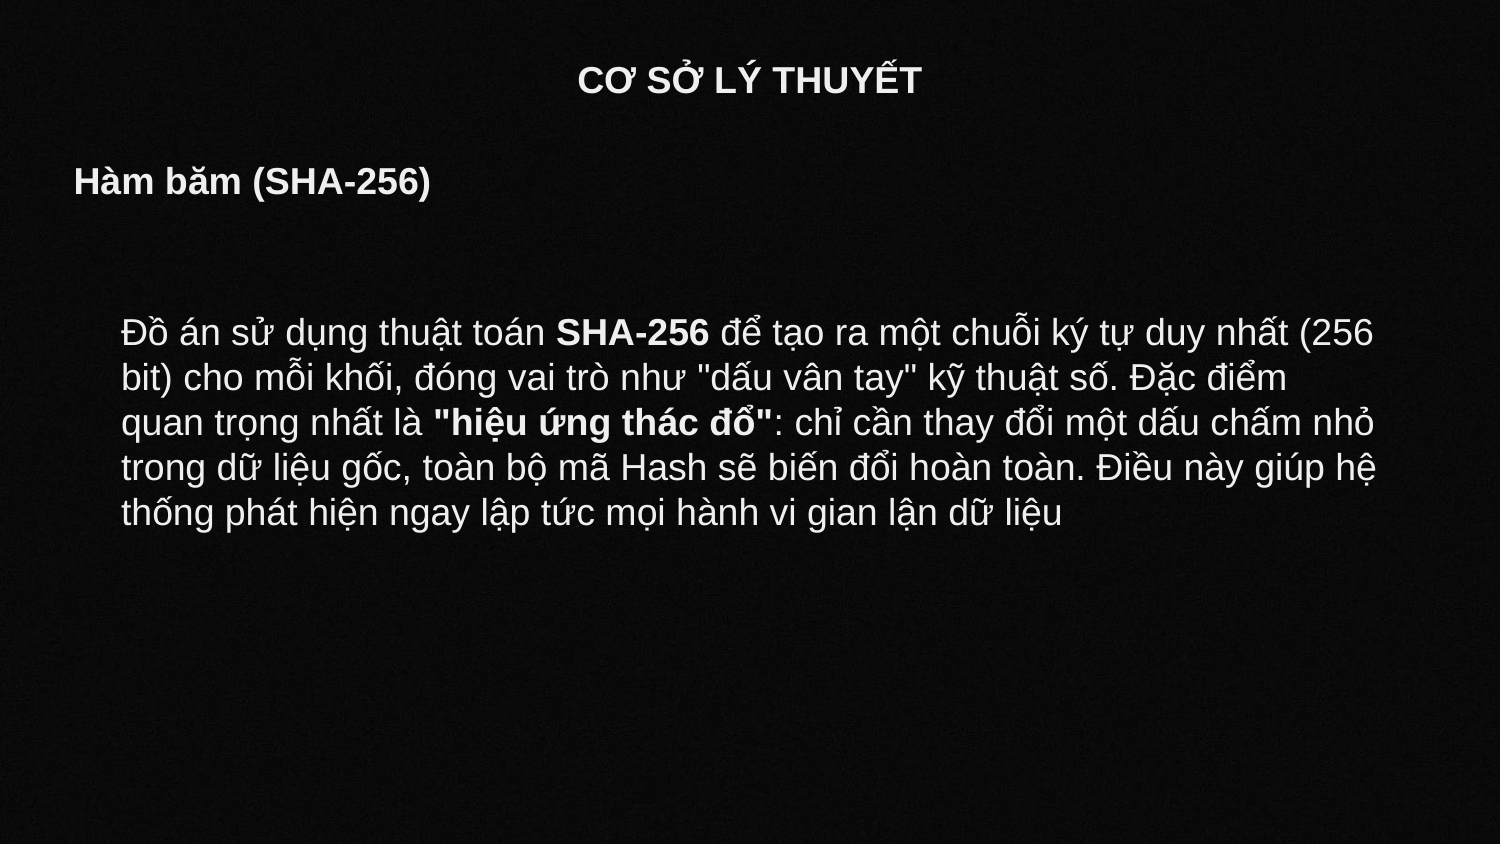

# CƠ SỞ LÝ THUYẾT
Hàm băm (SHA-256)
Đồ án sử dụng thuật toán SHA-256 để tạo ra một chuỗi ký tự duy nhất (256 bit) cho mỗi khối, đóng vai trò như "dấu vân tay" kỹ thuật số. Đặc điểm quan trọng nhất là "hiệu ứng thác đổ": chỉ cần thay đổi một dấu chấm nhỏ trong dữ liệu gốc, toàn bộ mã Hash sẽ biến đổi hoàn toàn. Điều này giúp hệ thống phát hiện ngay lập tức mọi hành vi gian lận dữ liệu